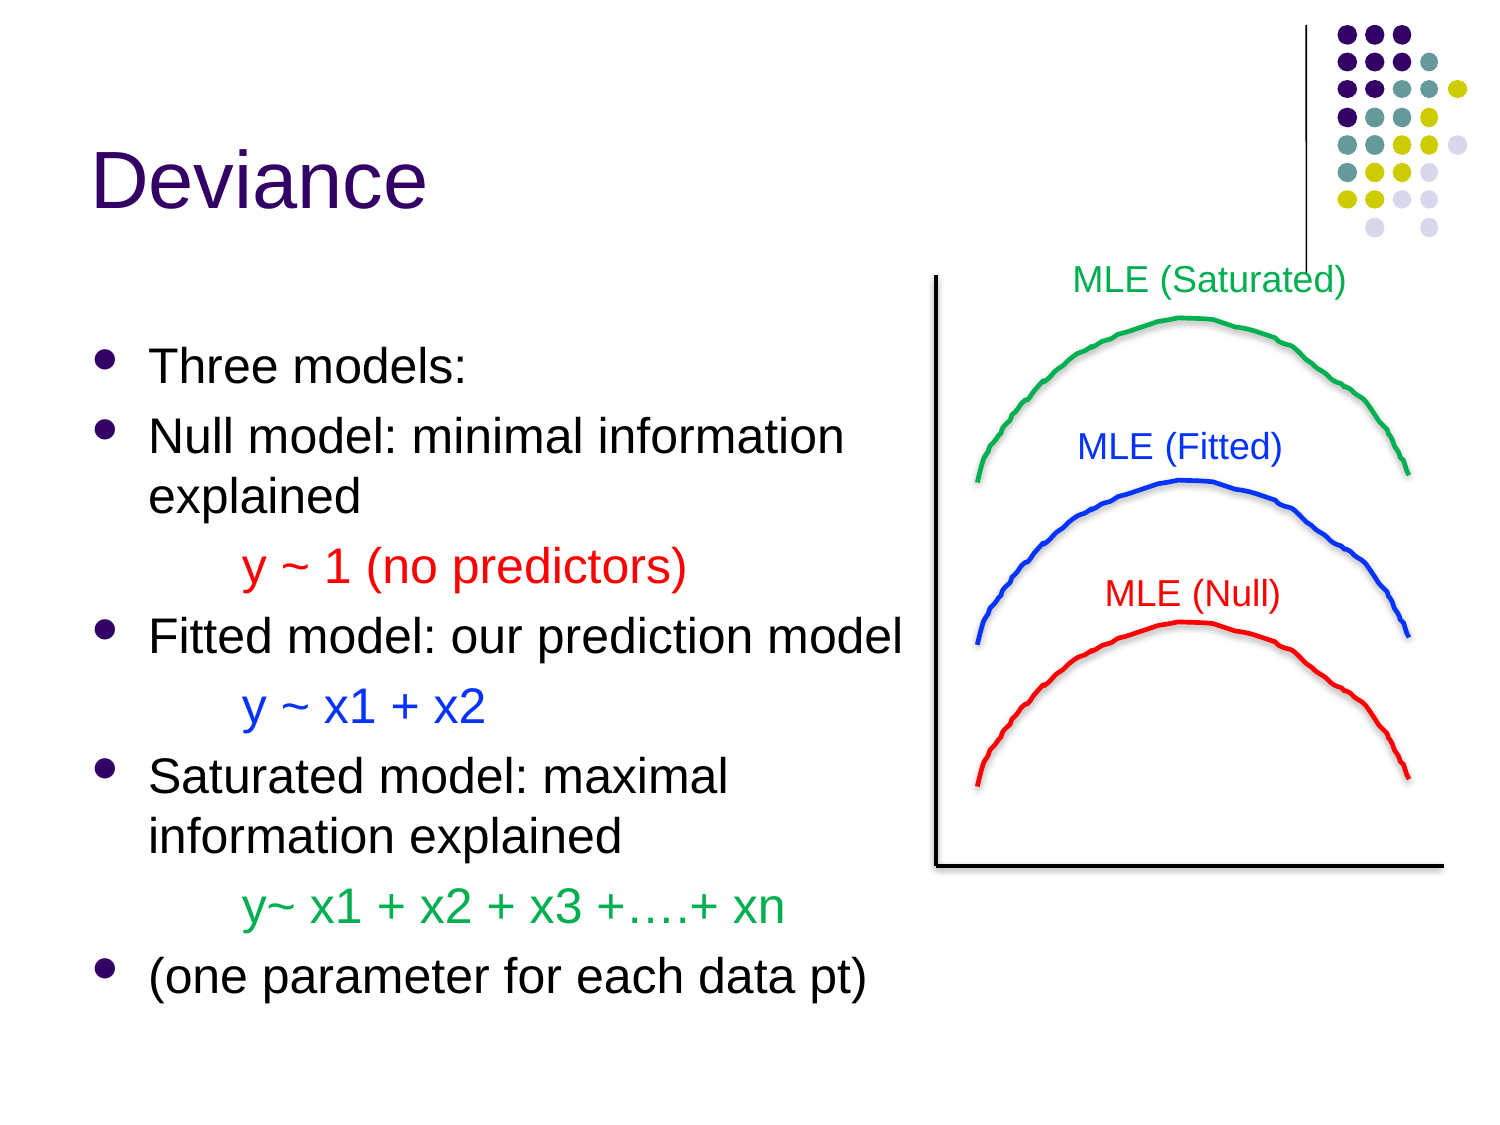

# Deviance
MLE (Saturated)

Three models:
Null model: minimal information explained
	y ~ 1 (no predictors)
Fitted model: our prediction model
	y ~ x1 + x2
Saturated model: maximal information explained
	y~ x1 + x2 + x3 +….+ xn
(one parameter for each data pt)

MLE (Fitted)

MLE (Null)